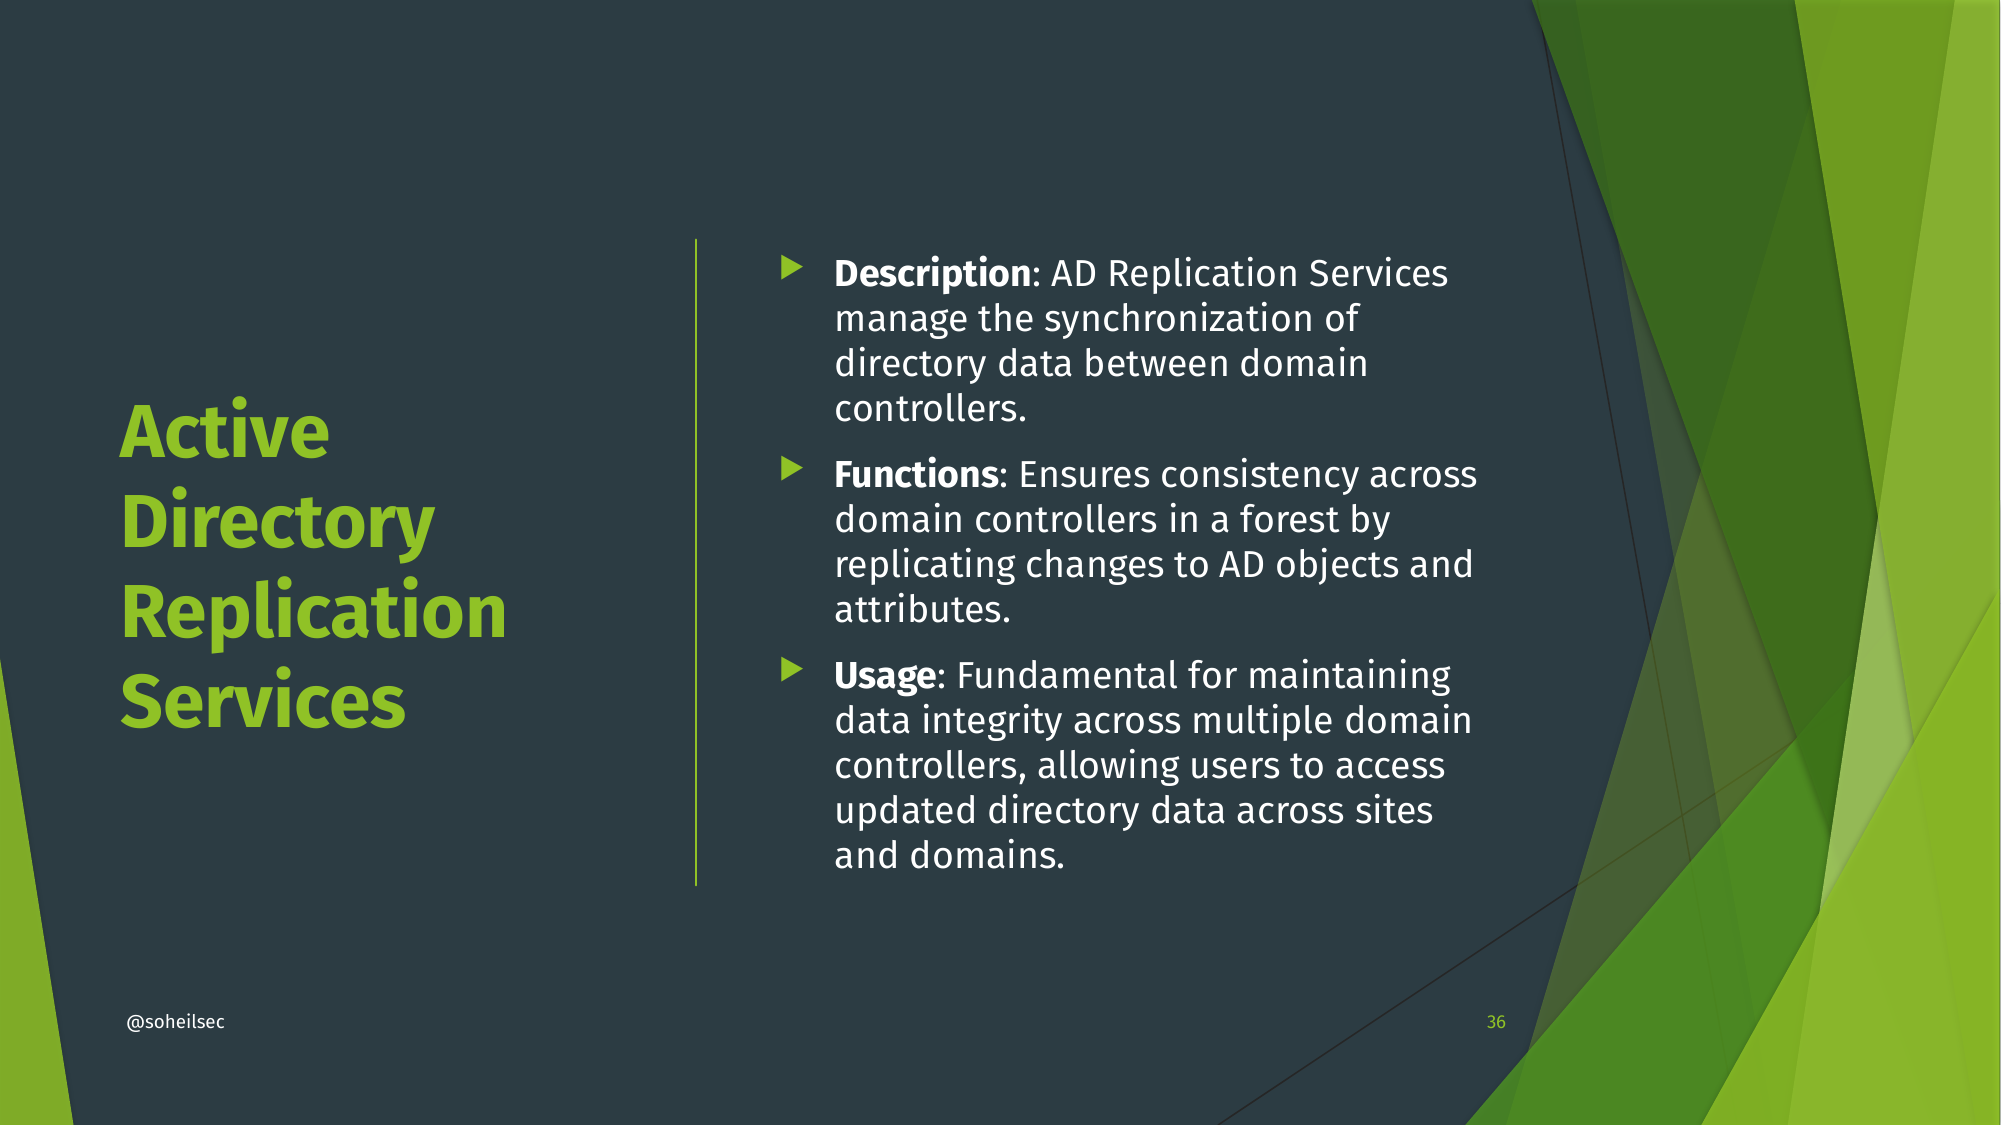

# Active Directory Replication Services
Description: AD Replication Services manage the synchronization of directory data between domain controllers.
Functions: Ensures consistency across domain controllers in a forest by replicating changes to AD objects and attributes.
Usage: Fundamental for maintaining data integrity across multiple domain controllers, allowing users to access updated directory data across sites and domains.
@soheilsec
36